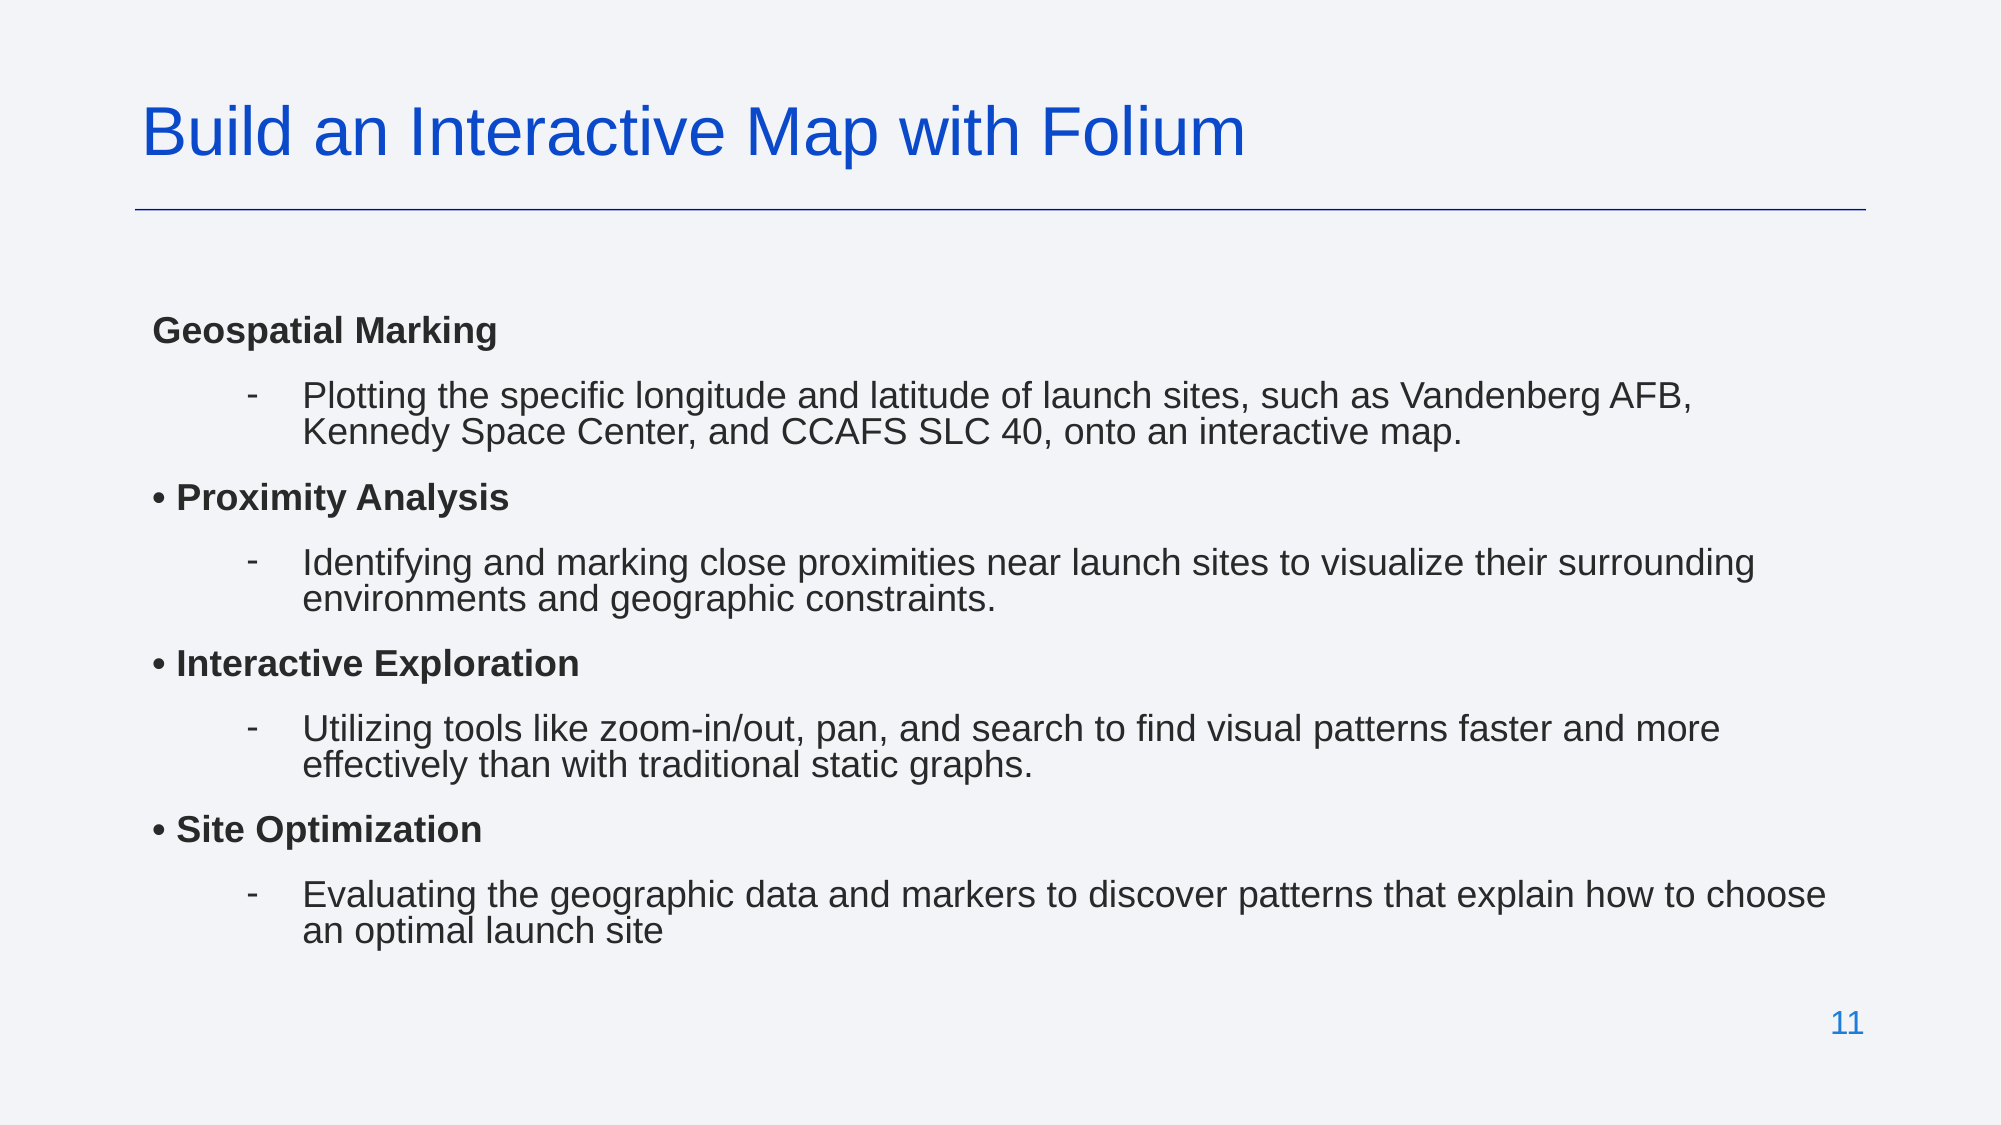

Build an Interactive Map with Folium
Geospatial Marking
Plotting the specific longitude and latitude of launch sites, such as Vandenberg AFB, Kennedy Space Center, and CCAFS SLC 40, onto an interactive map.
• Proximity Analysis
Identifying and marking close proximities near launch sites to visualize their surrounding environments and geographic constraints.
• Interactive Exploration
Utilizing tools like zoom-in/out, pan, and search to find visual patterns faster and more effectively than with traditional static graphs.
• Site Optimization
Evaluating the geographic data and markers to discover patterns that explain how to choose an optimal launch site

11